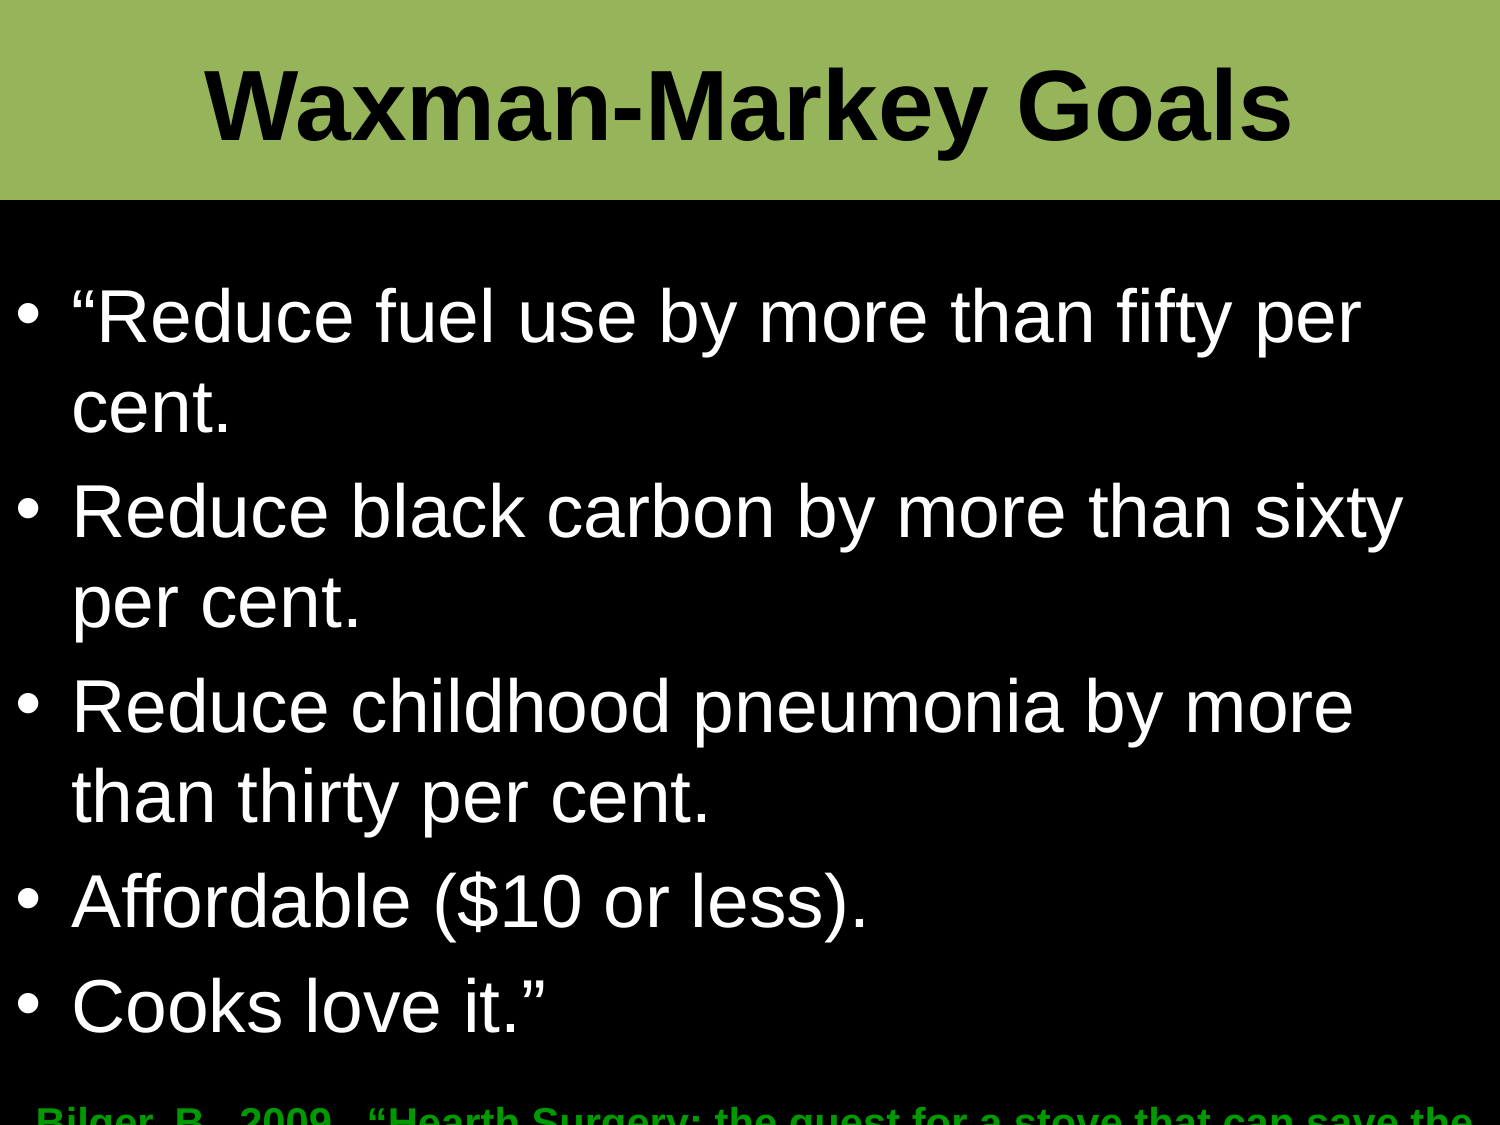

# Waxman-Markey Goals

“Reduce fuel use by more than fifty per cent.
Reduce black carbon by more than sixty per cent.
Reduce childhood pneumonia by more than thirty per cent.
Affordable ($10 or less).
Cooks love it.”
 Bilger, B.  2009.  “Hearth Surgery: the quest for a stove that can save the world.  The New Yorker Magazine, December 21, 2009: 88